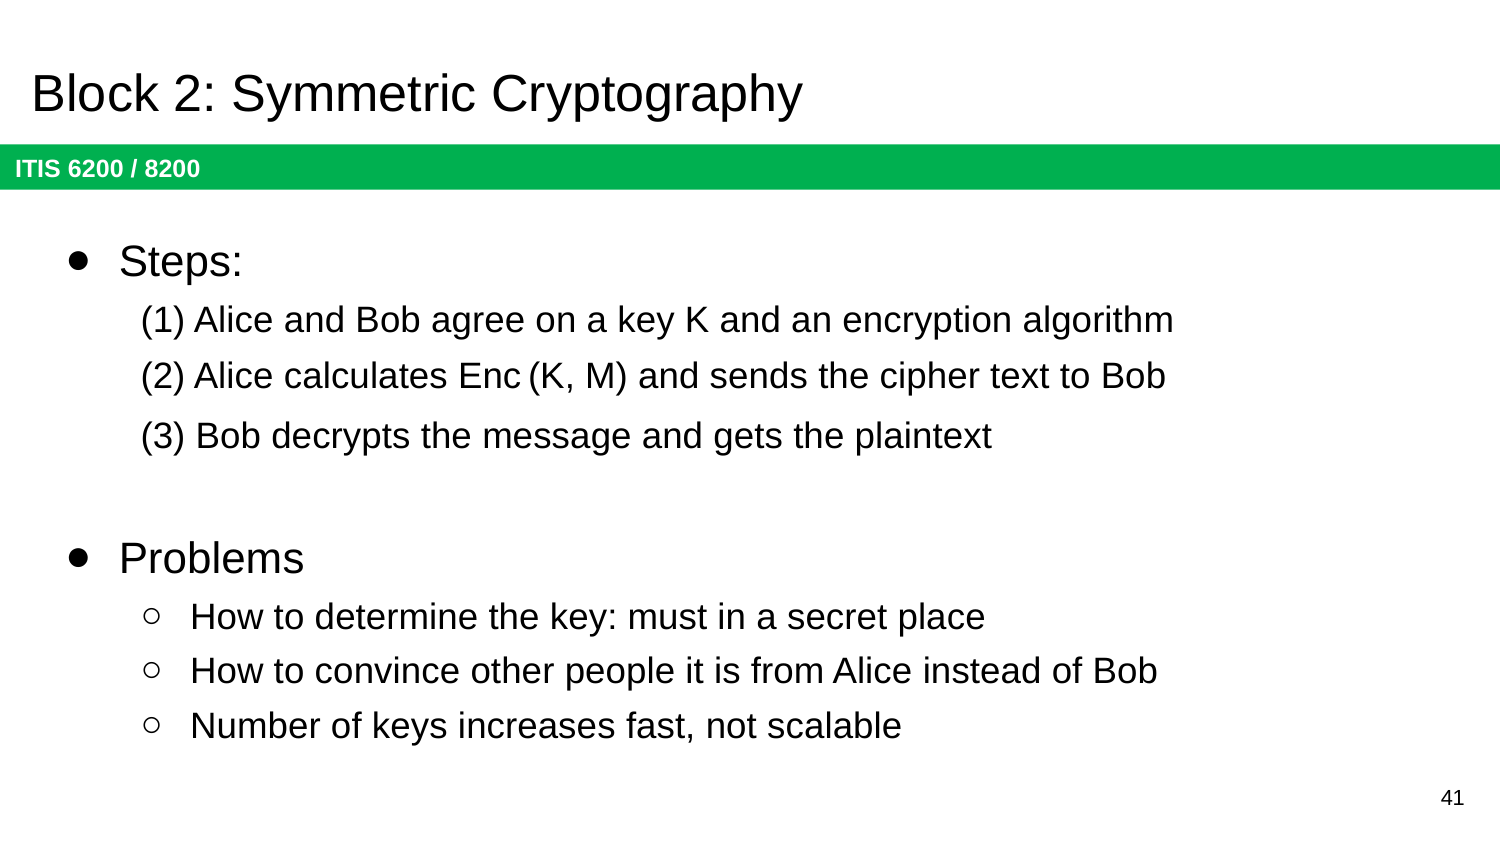

# Block 2: Symmetric Cryptography
Steps:
(1) Alice and Bob agree on a key K and an encryption algorithm
(2) Alice calculates Enc (K, M) and sends the cipher text to Bob
(3) Bob decrypts the message and gets the plaintext

Problems
How to determine the key: must in a secret place
How to convince other people it is from Alice instead of Bob
Number of keys increases fast, not scalable
41